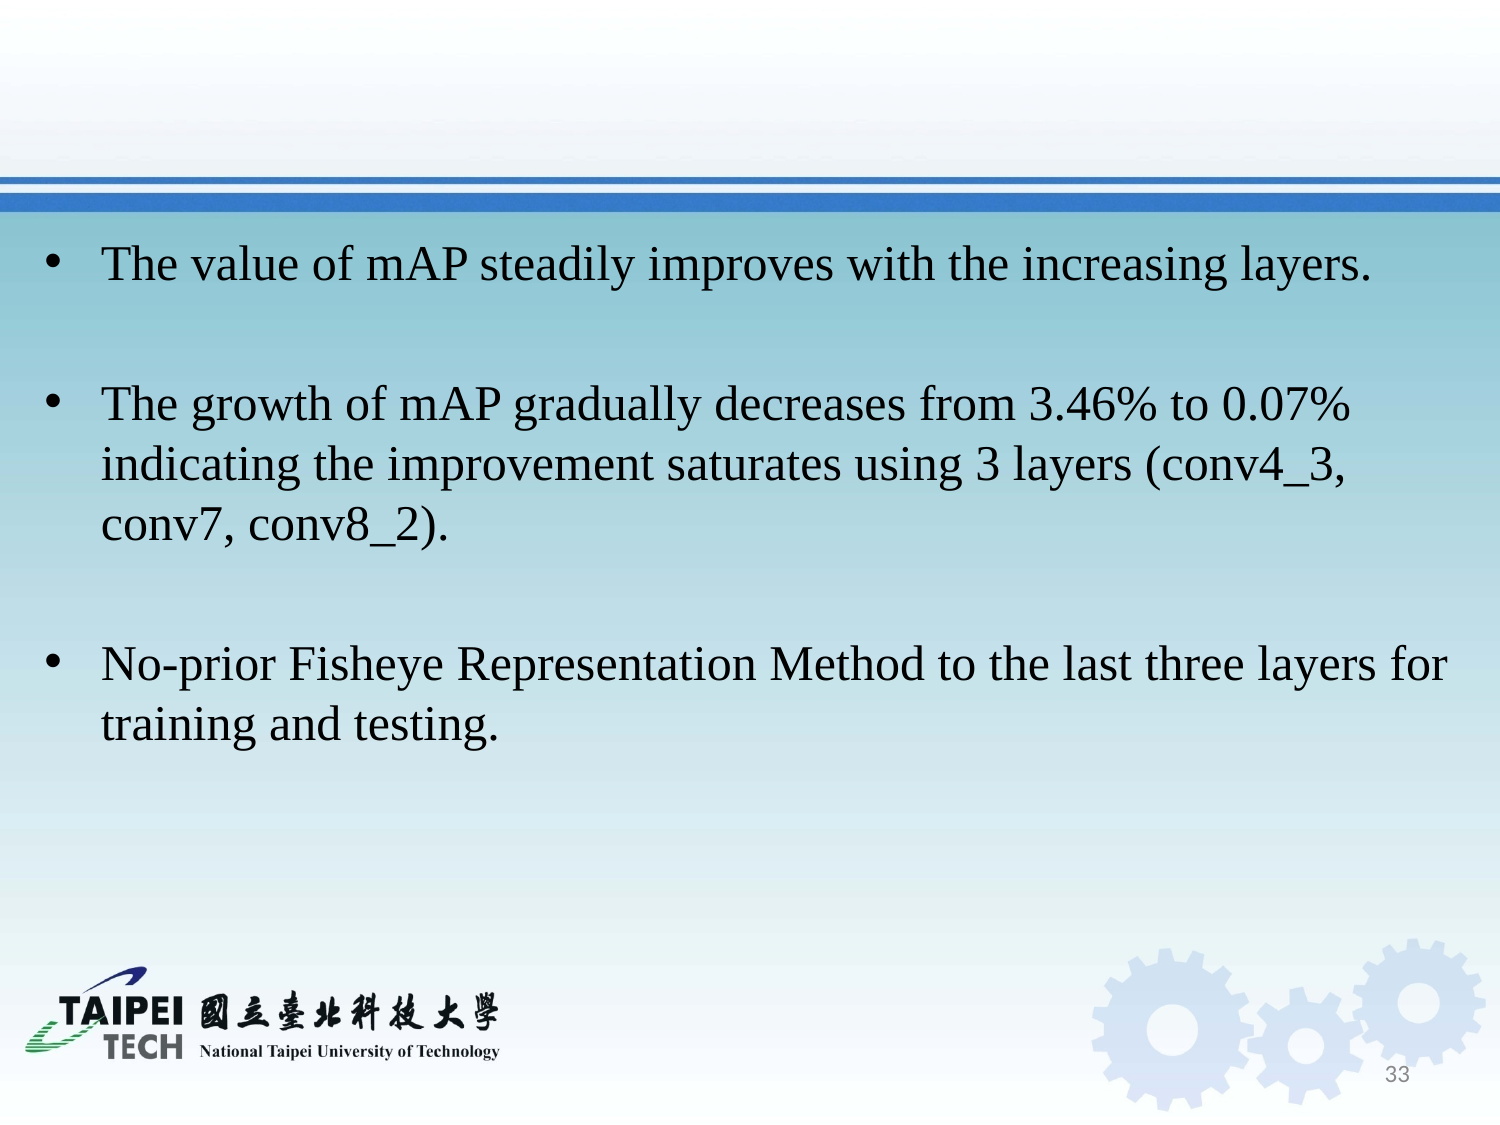

#
The value of mAP steadily improves with the increasing layers.

The growth of mAP gradually decreases from 3.46% to 0.07% indicating the improvement saturates using 3 layers (conv4_3, conv7, conv8_2).

No-prior Fisheye Representation Method to the last three layers for training and testing.
33